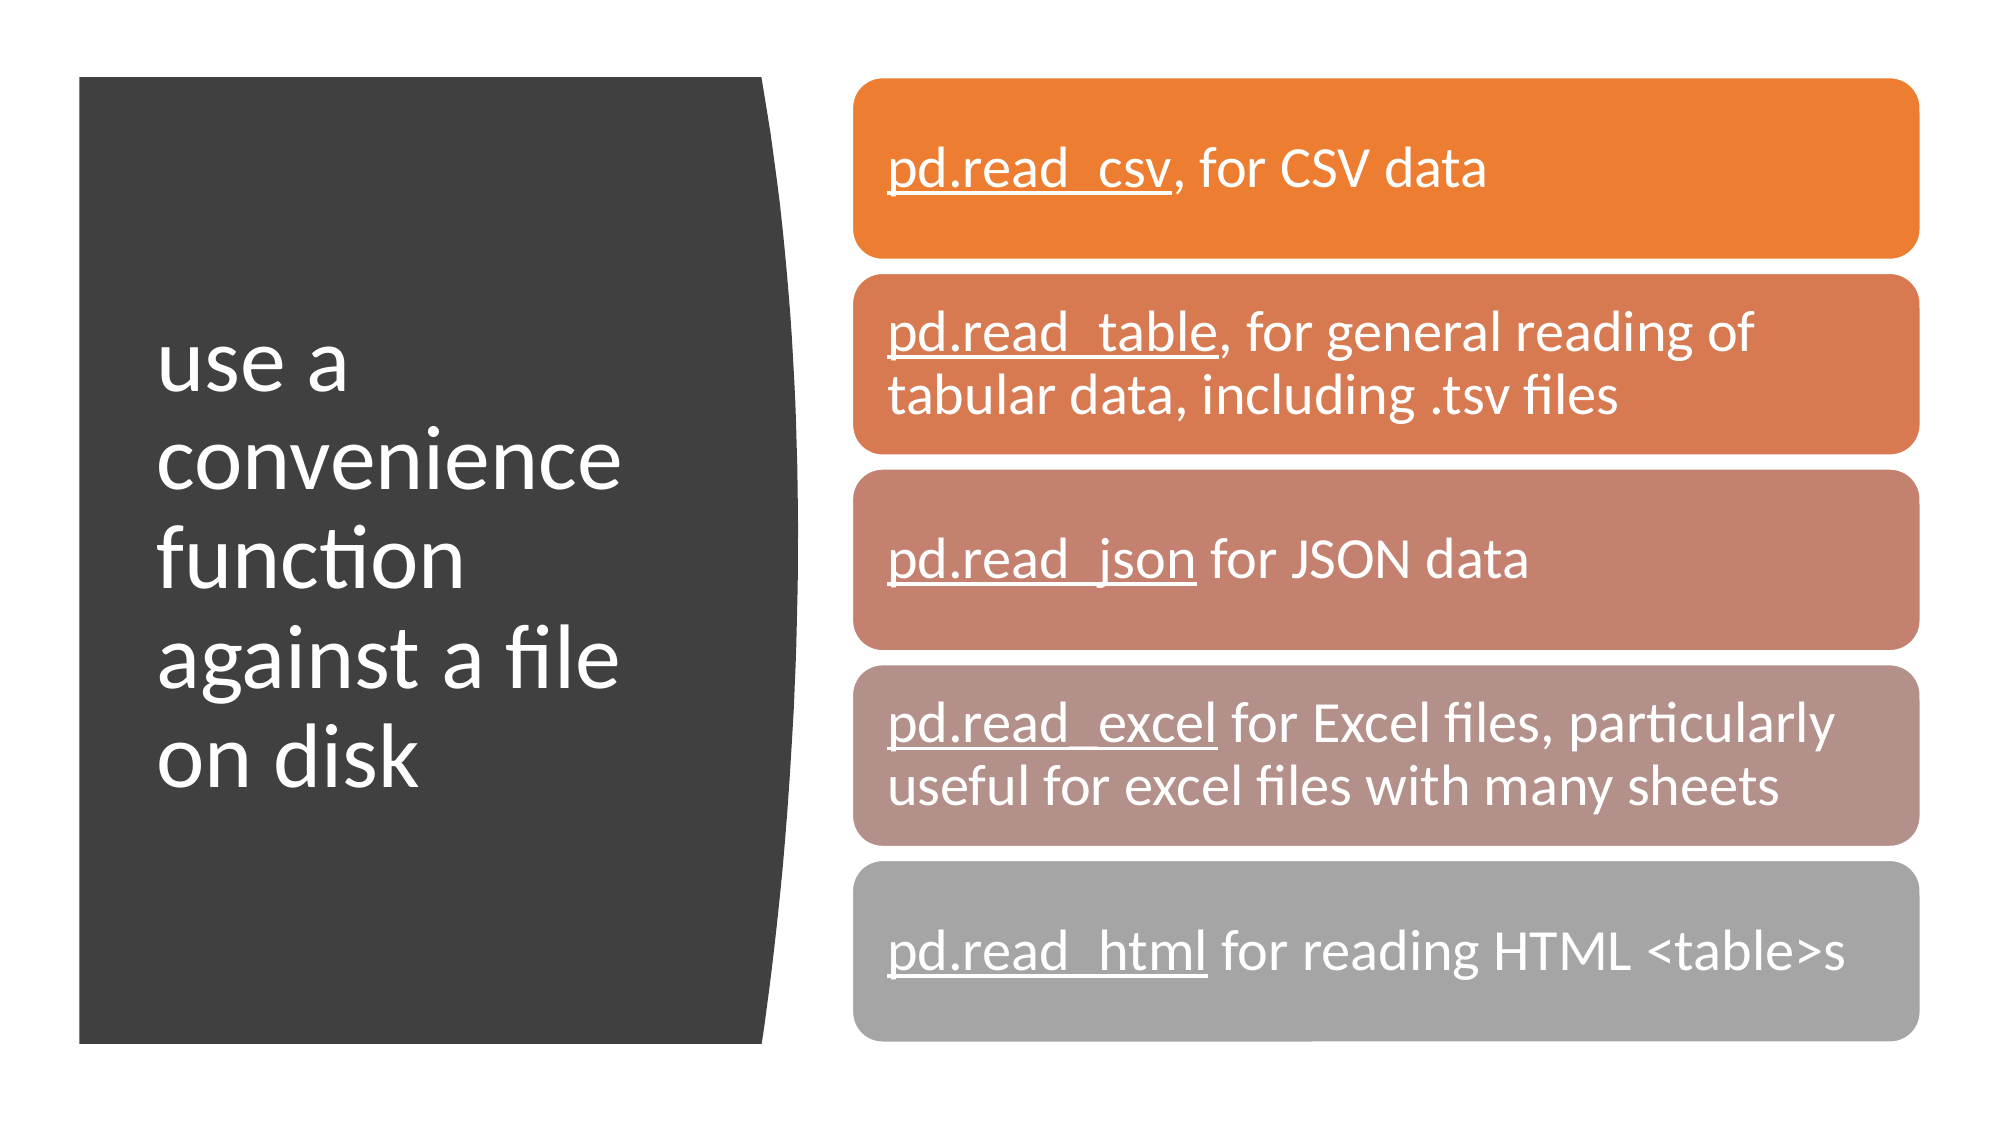

pd.read_csv, for CSV data
pd.read_table, for general reading of tabular data, including .tsv files
pd.read_json for JSON data
pd.read_excel for Excel files, particularly useful for excel files with many sheets
pd.read_html for reading HTML <table>s

# use a convenience function against a file on disk